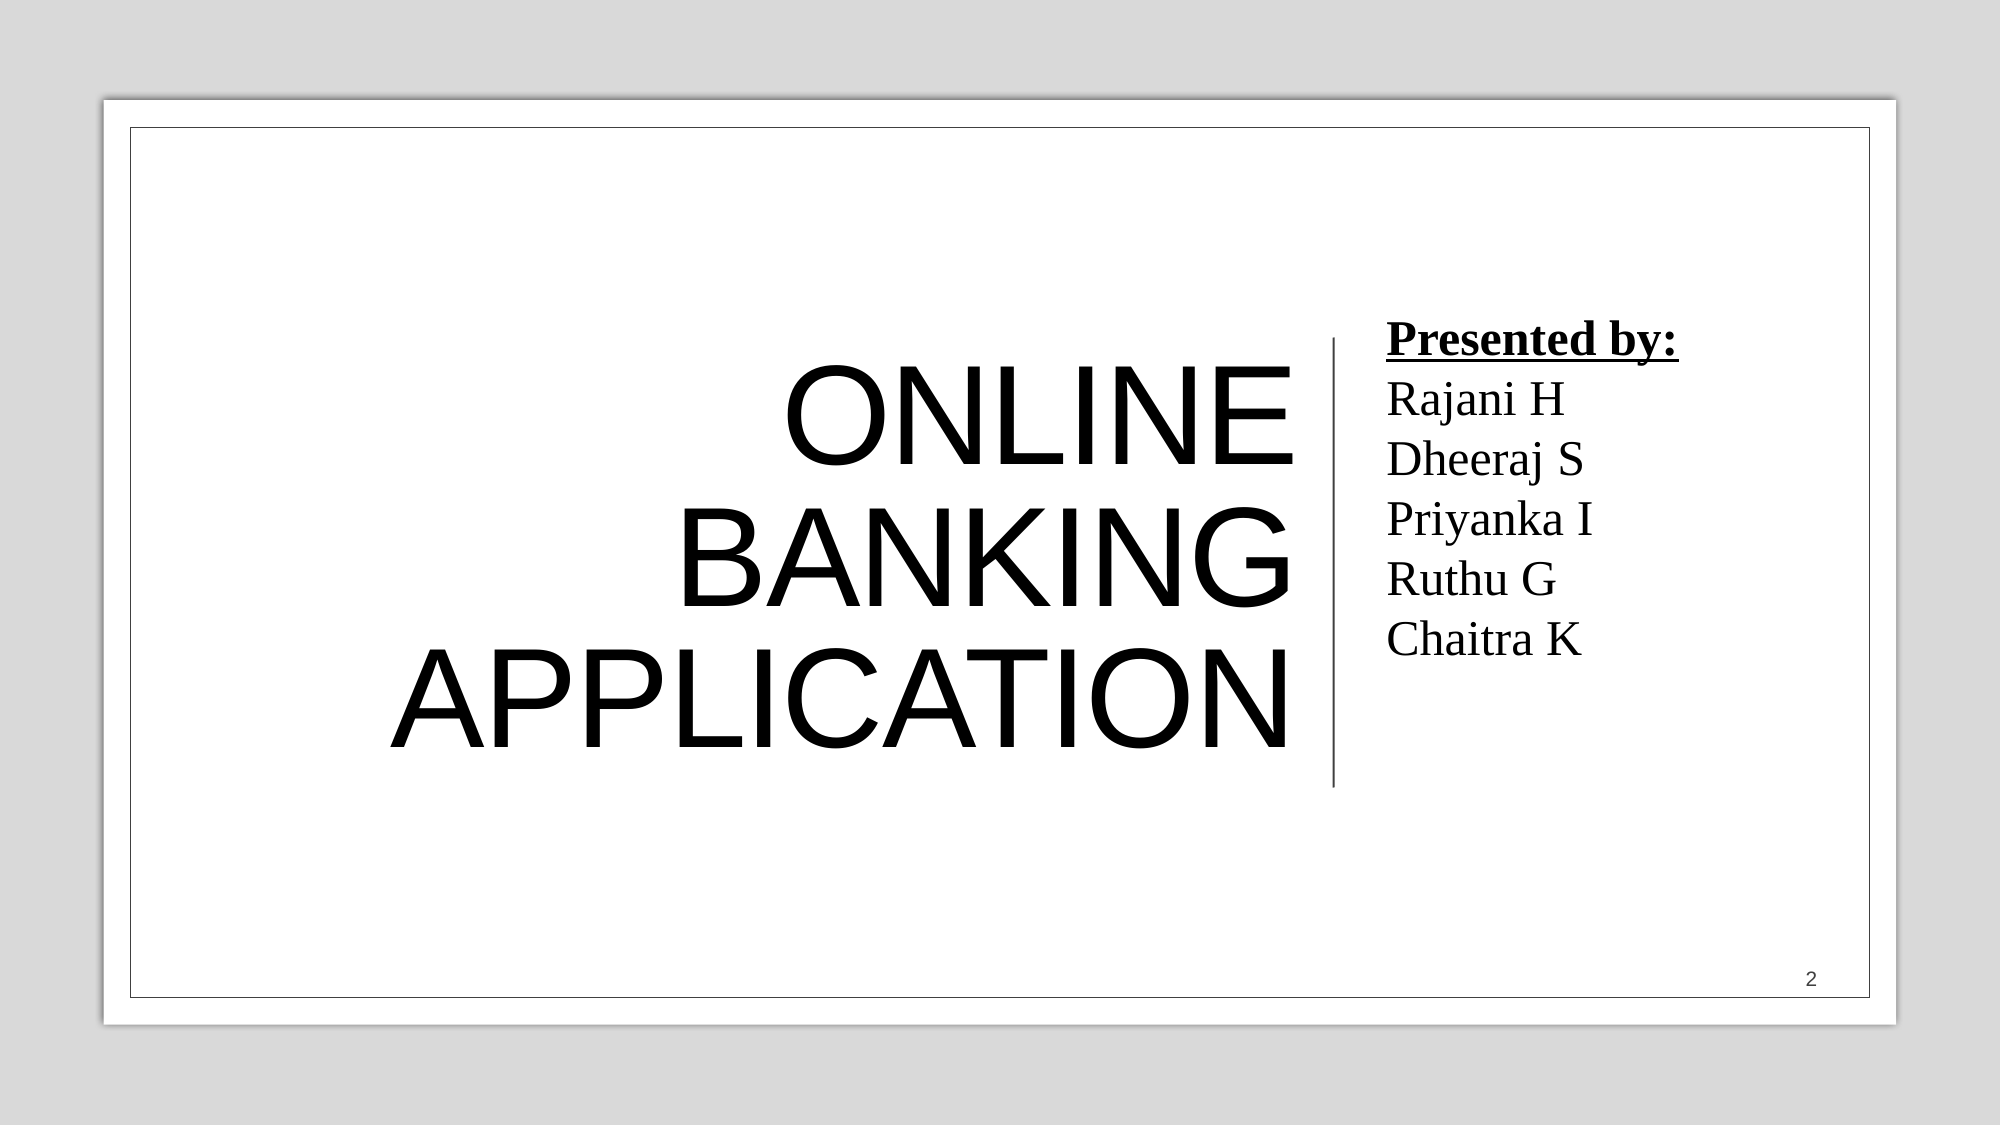

ONLINE BANKING APPLICATION

Presented by:
Rajani H
Dheeraj S
Priyanka I
Ruthu G
Chaitra K

2